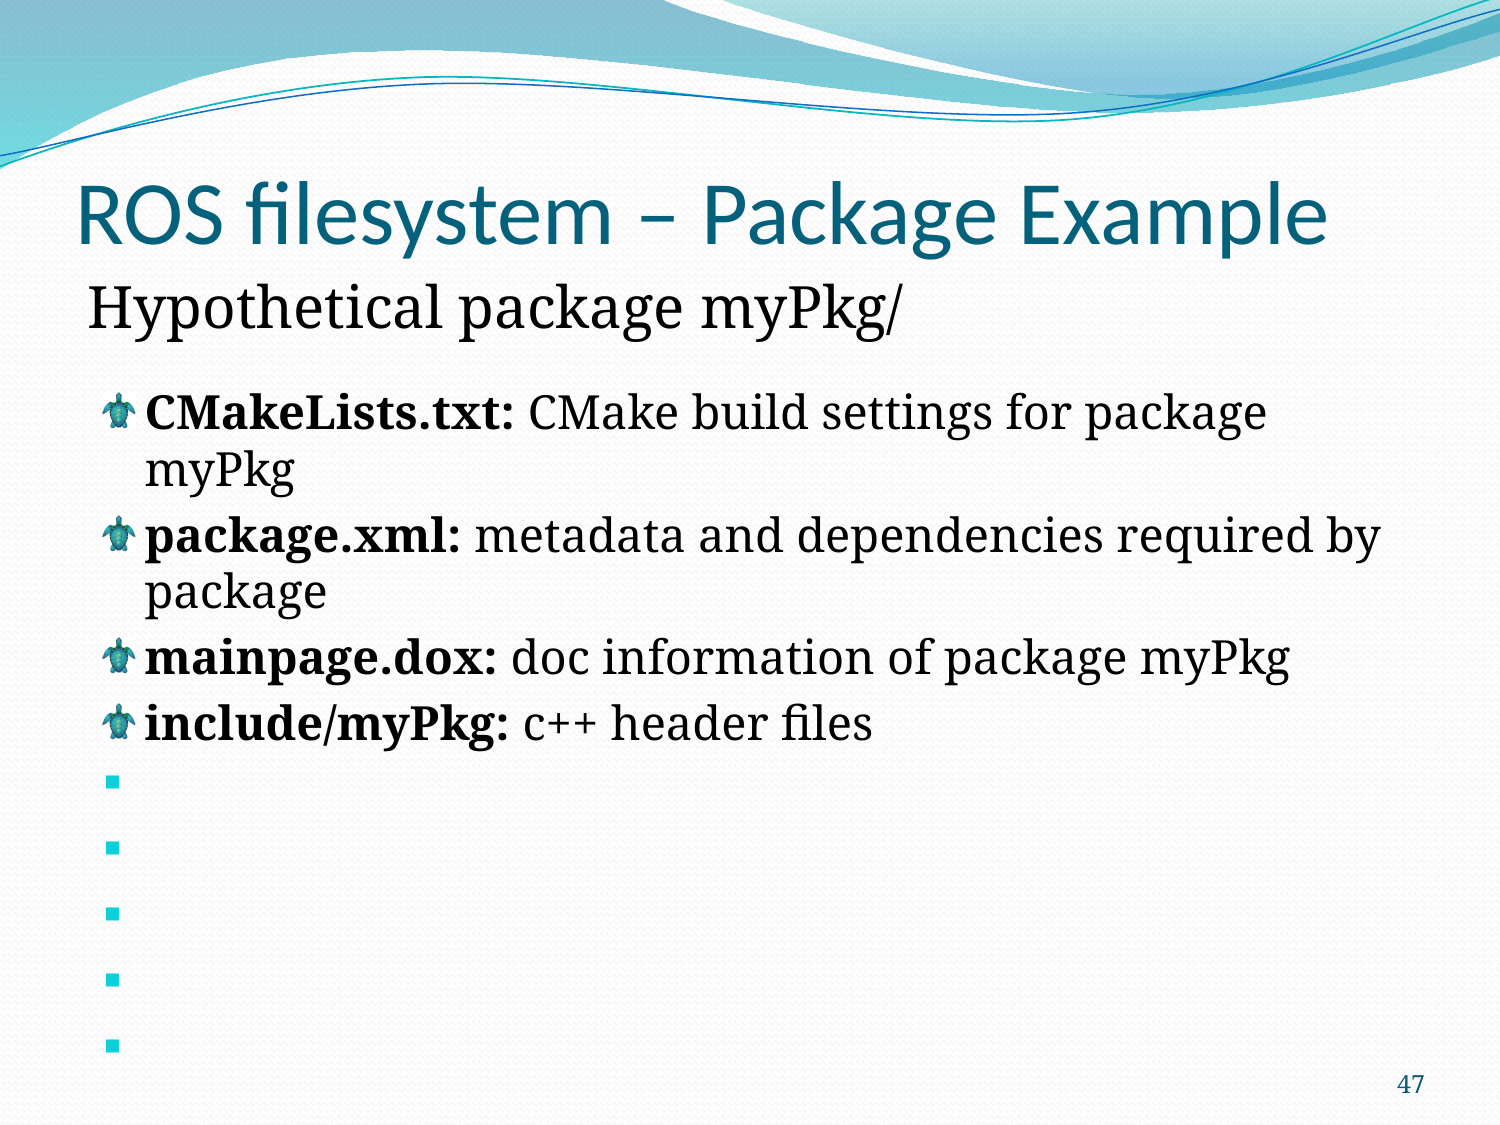

ROS filesystem – Package Example
Hypothetical package myPkg/
CMakeLists.txt: CMake build settings for package myPkg
package.xml: metadata and dependencies required by package
mainpage.dox: doc information of package myPkg
include/myPkg: c++ header files

47